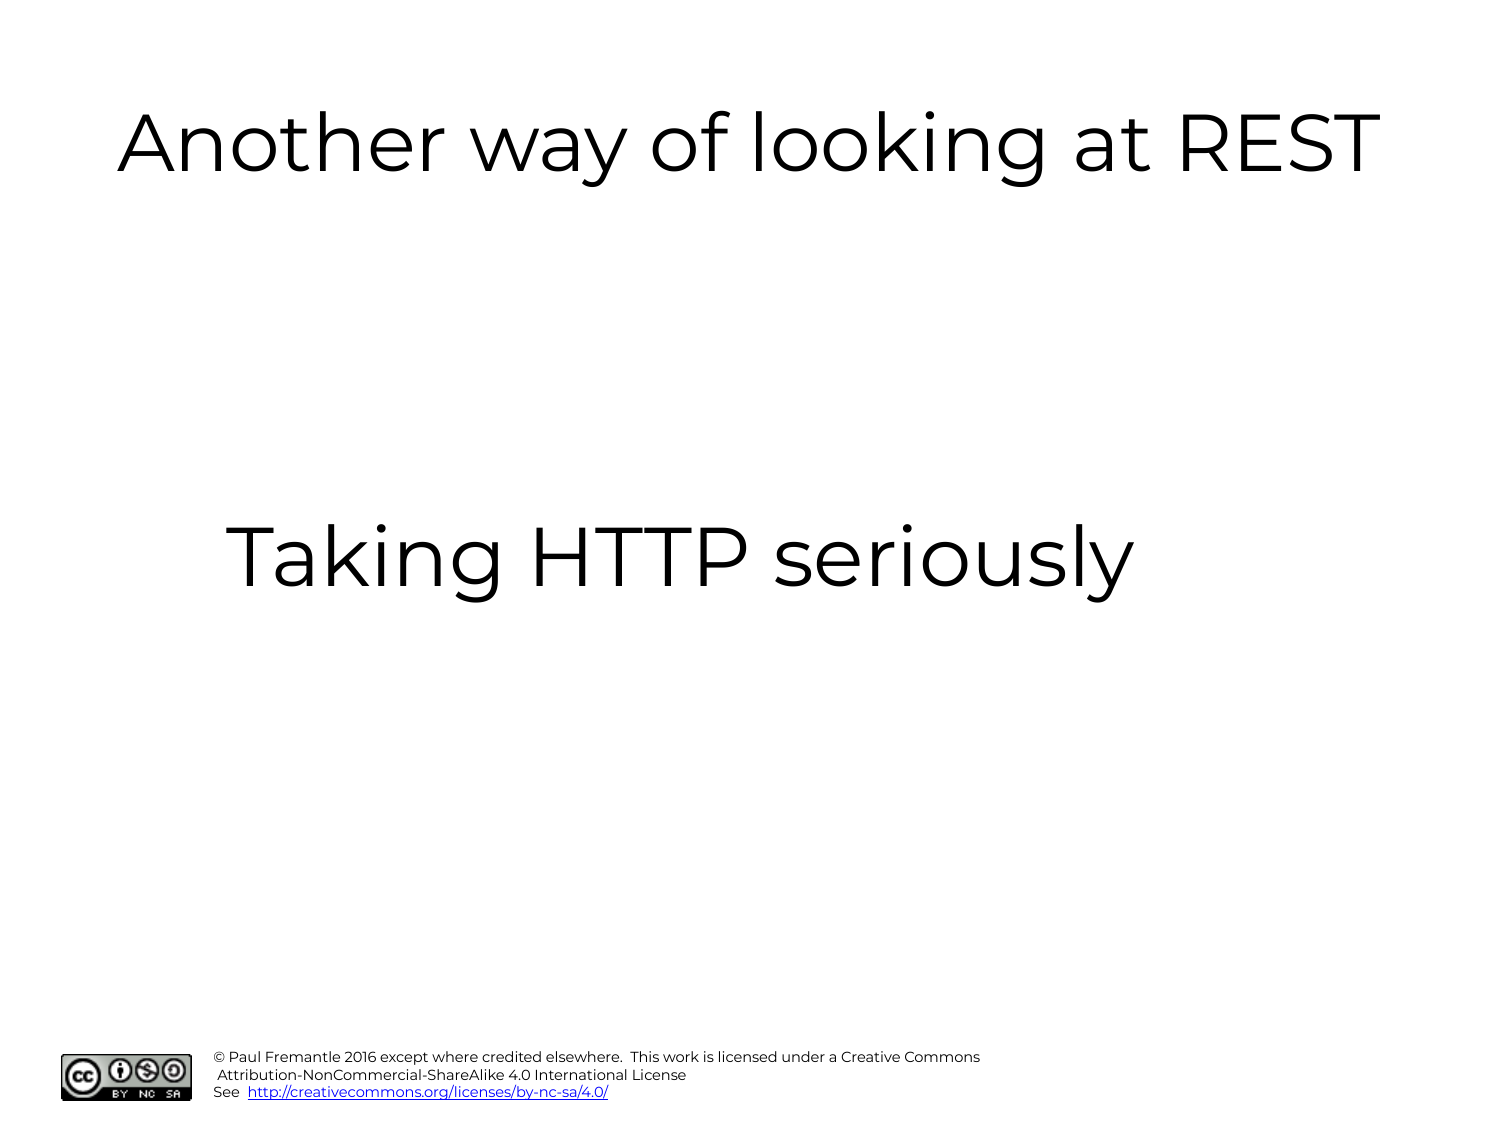

# Another way of looking at REST

	Taking HTTP seriously